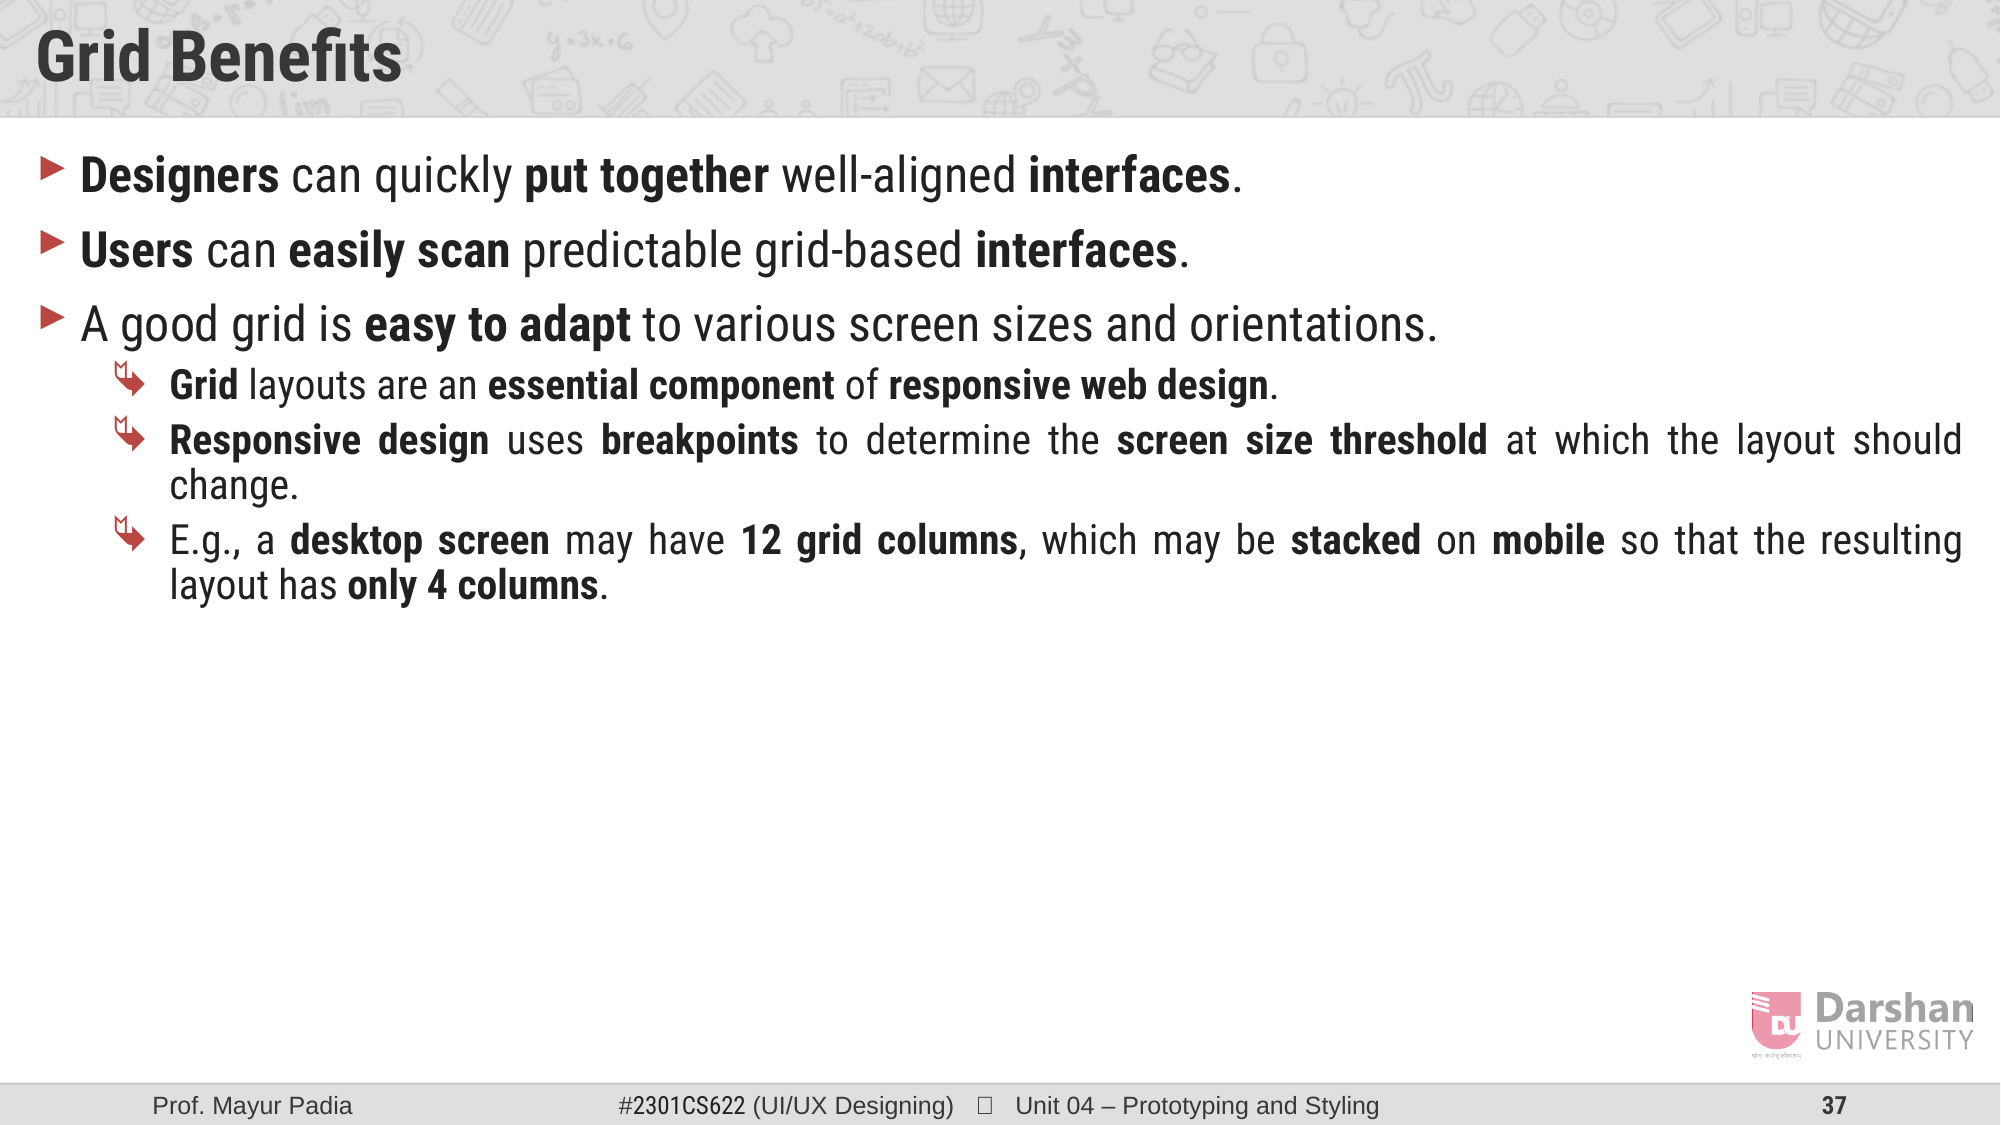

# Grid Benefits
Designers can quickly put together well-aligned interfaces.
Users can easily scan predictable grid-based interfaces.
A good grid is easy to adapt to various screen sizes and orientations.
Grid layouts are an essential component of responsive web design.
Responsive design uses breakpoints to determine the screen size threshold at which the layout should change.
E.g., a desktop screen may have 12 grid columns, which may be stacked on mobile so that the resulting layout has only 4 columns.